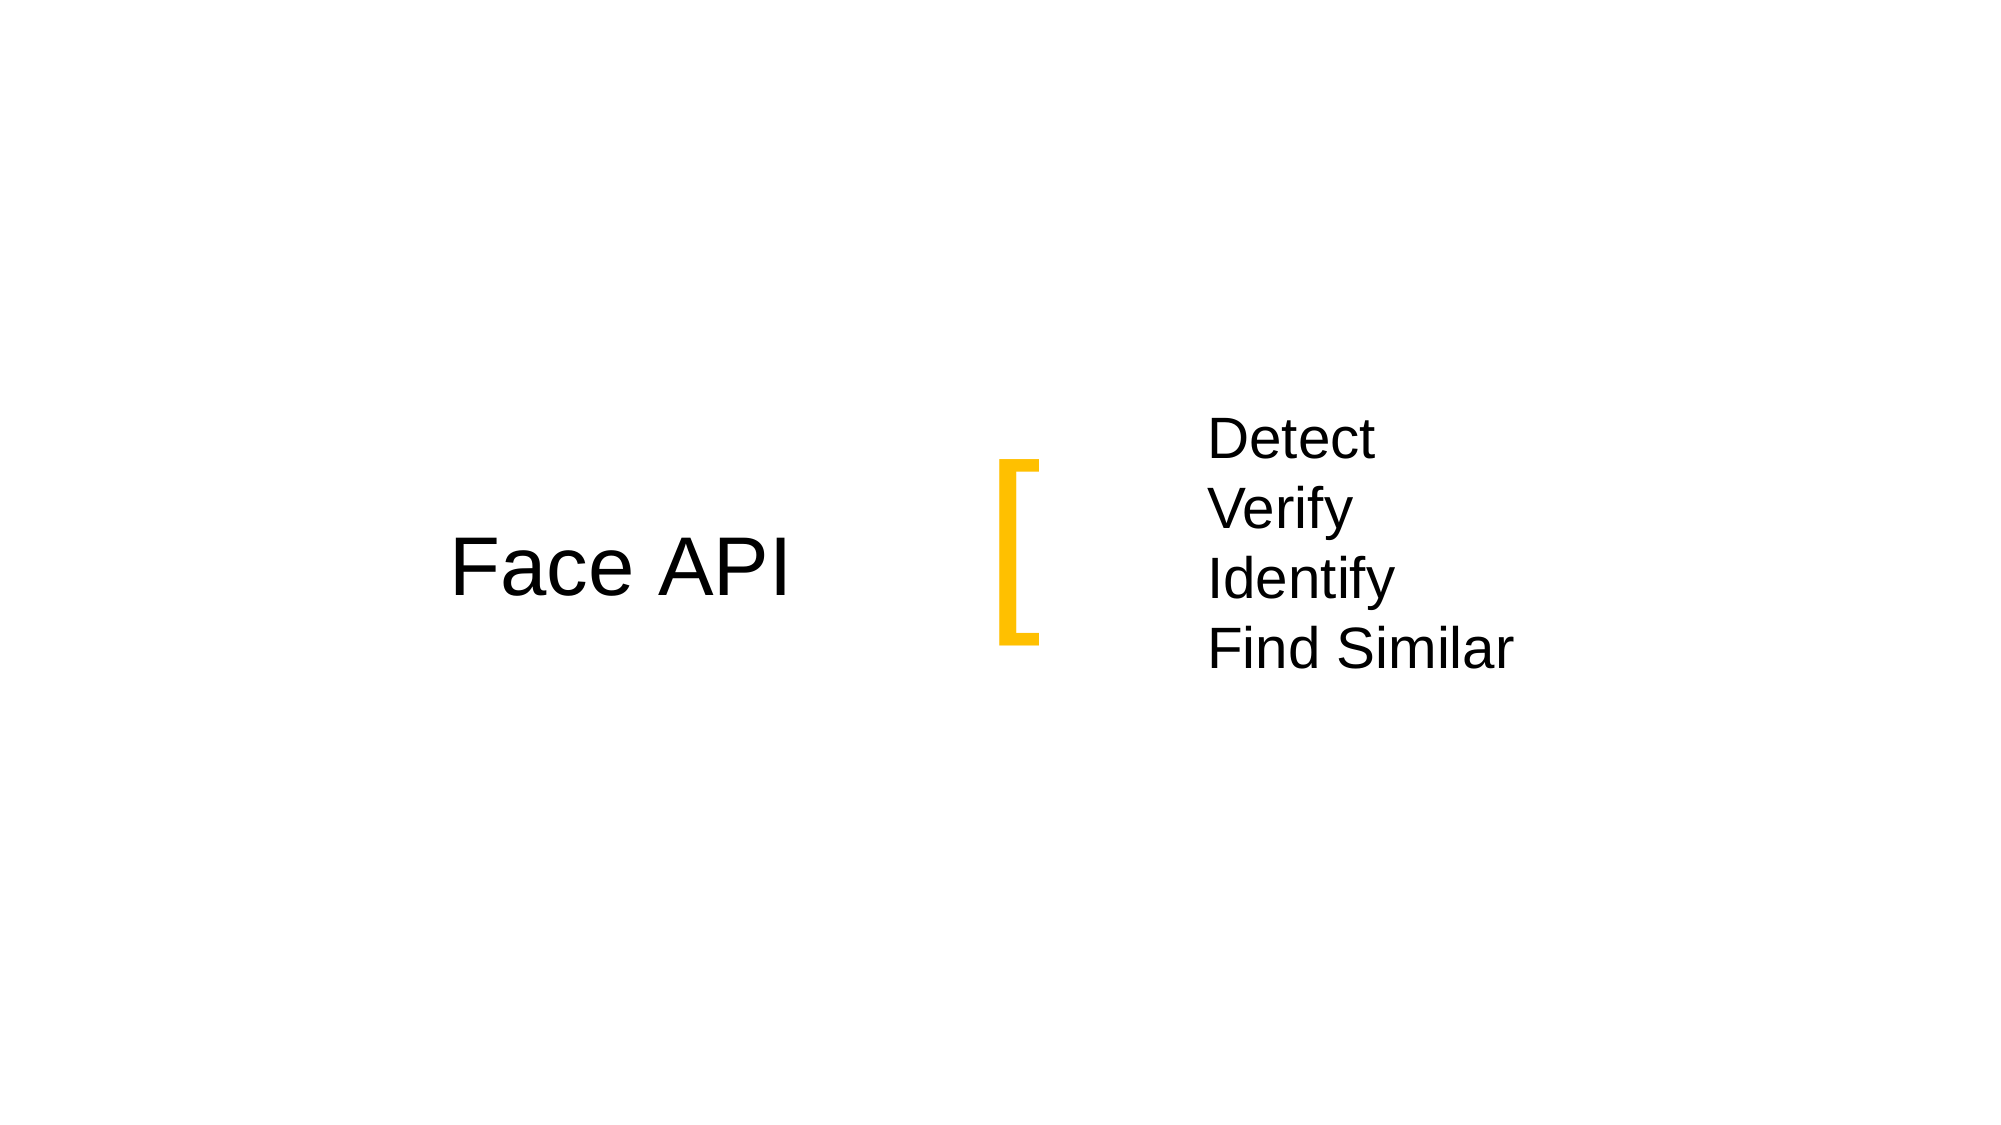

Detect
Verify
Identify
Find Similar
[
Face API